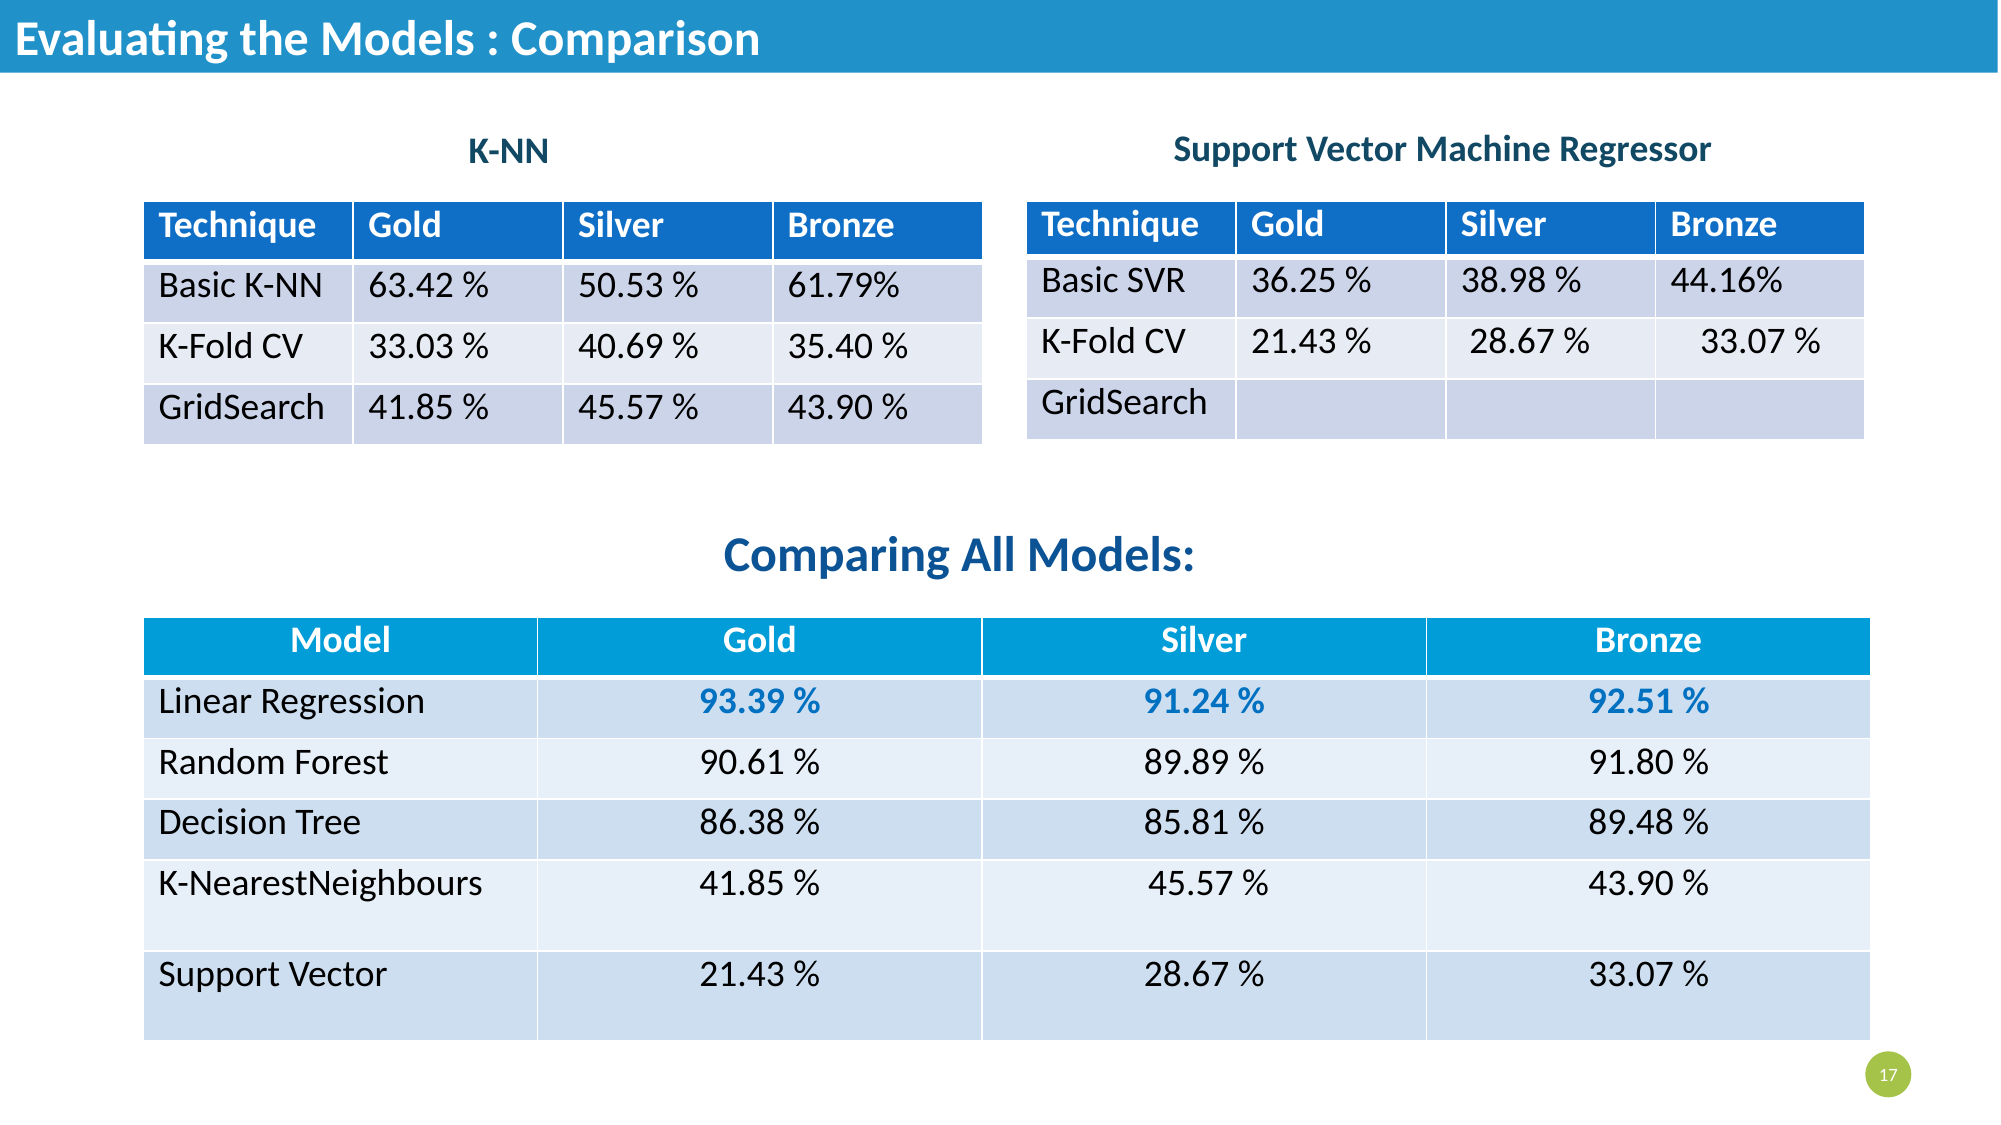

Evaluating the Models : Comparison
Support Vector Machine Regressor
K-NN
| Technique | Gold | Silver | Bronze |
| --- | --- | --- | --- |
| Basic SVR | 36.25 % | 38.98 % | 44.16% |
| K-Fold CV | 21.43 % | 28.67 % | 33.07 % |
| GridSearch |  |  |  |
| Technique | Gold | Silver | Bronze |
| --- | --- | --- | --- |
| Basic K-NN | 63.42 % | 50.53 % | 61.79% |
| K-Fold CV | 33.03 % | 40.69 % | 35.40 % |
| GridSearch | 41.85 % | 45.57 % | 43.90 % |
 Comparing All Models:
| Model | Gold | Silver | Bronze |
| --- | --- | --- | --- |
| Linear Regression | 93.39 % | 91.24 % | 92.51 % |
| Random Forest | 90.61 % | 89.89 % | 91.80 % |
| Decision Tree | 86.38 % | 85.81 % | 89.48 % |
| K-NearestNeighbours | 41.85 % | 45.57 % | 43.90 % |
| Support Vector | 21.43 % | 28.67 % | 33.07 % |
17